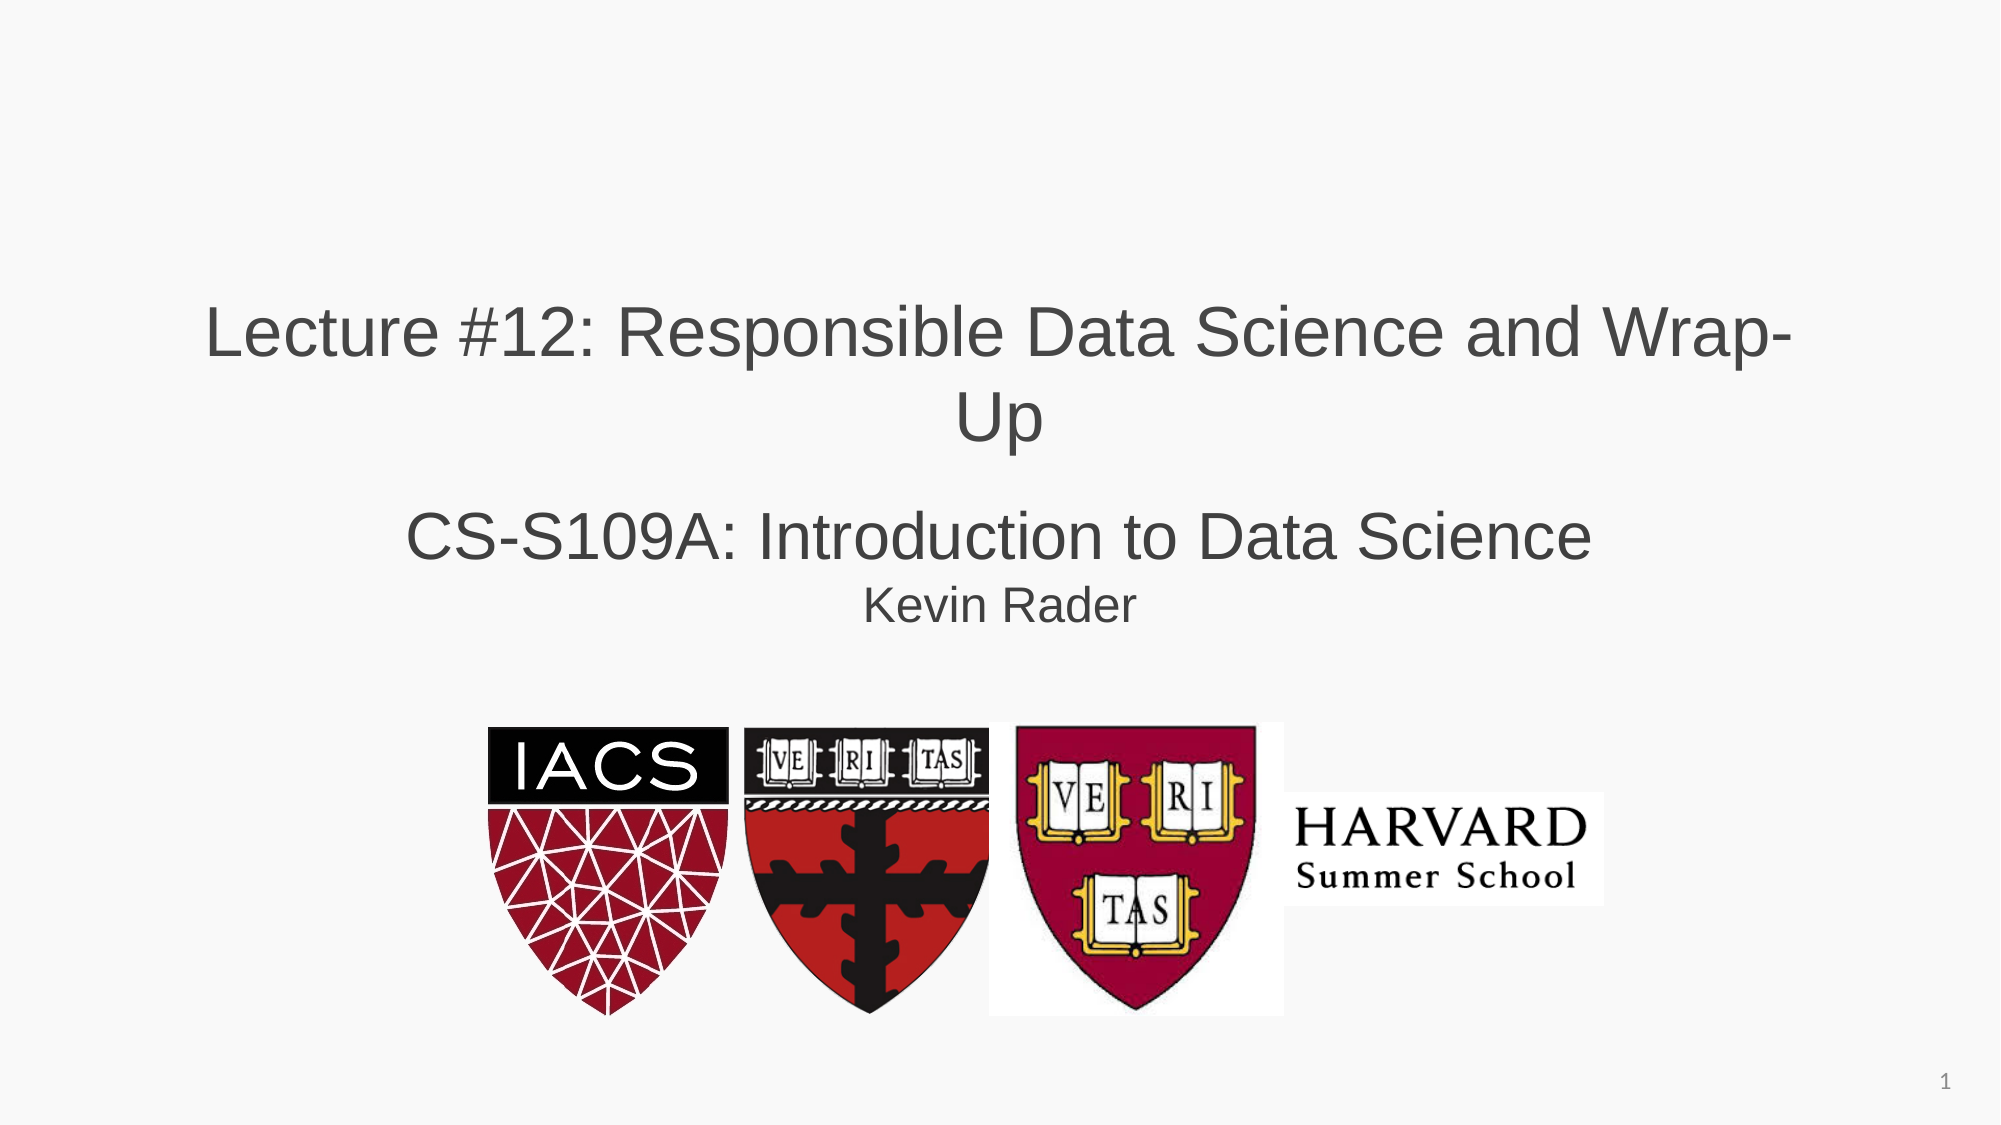

# Lecture #12: Responsible Data Science and Wrap-Up
1